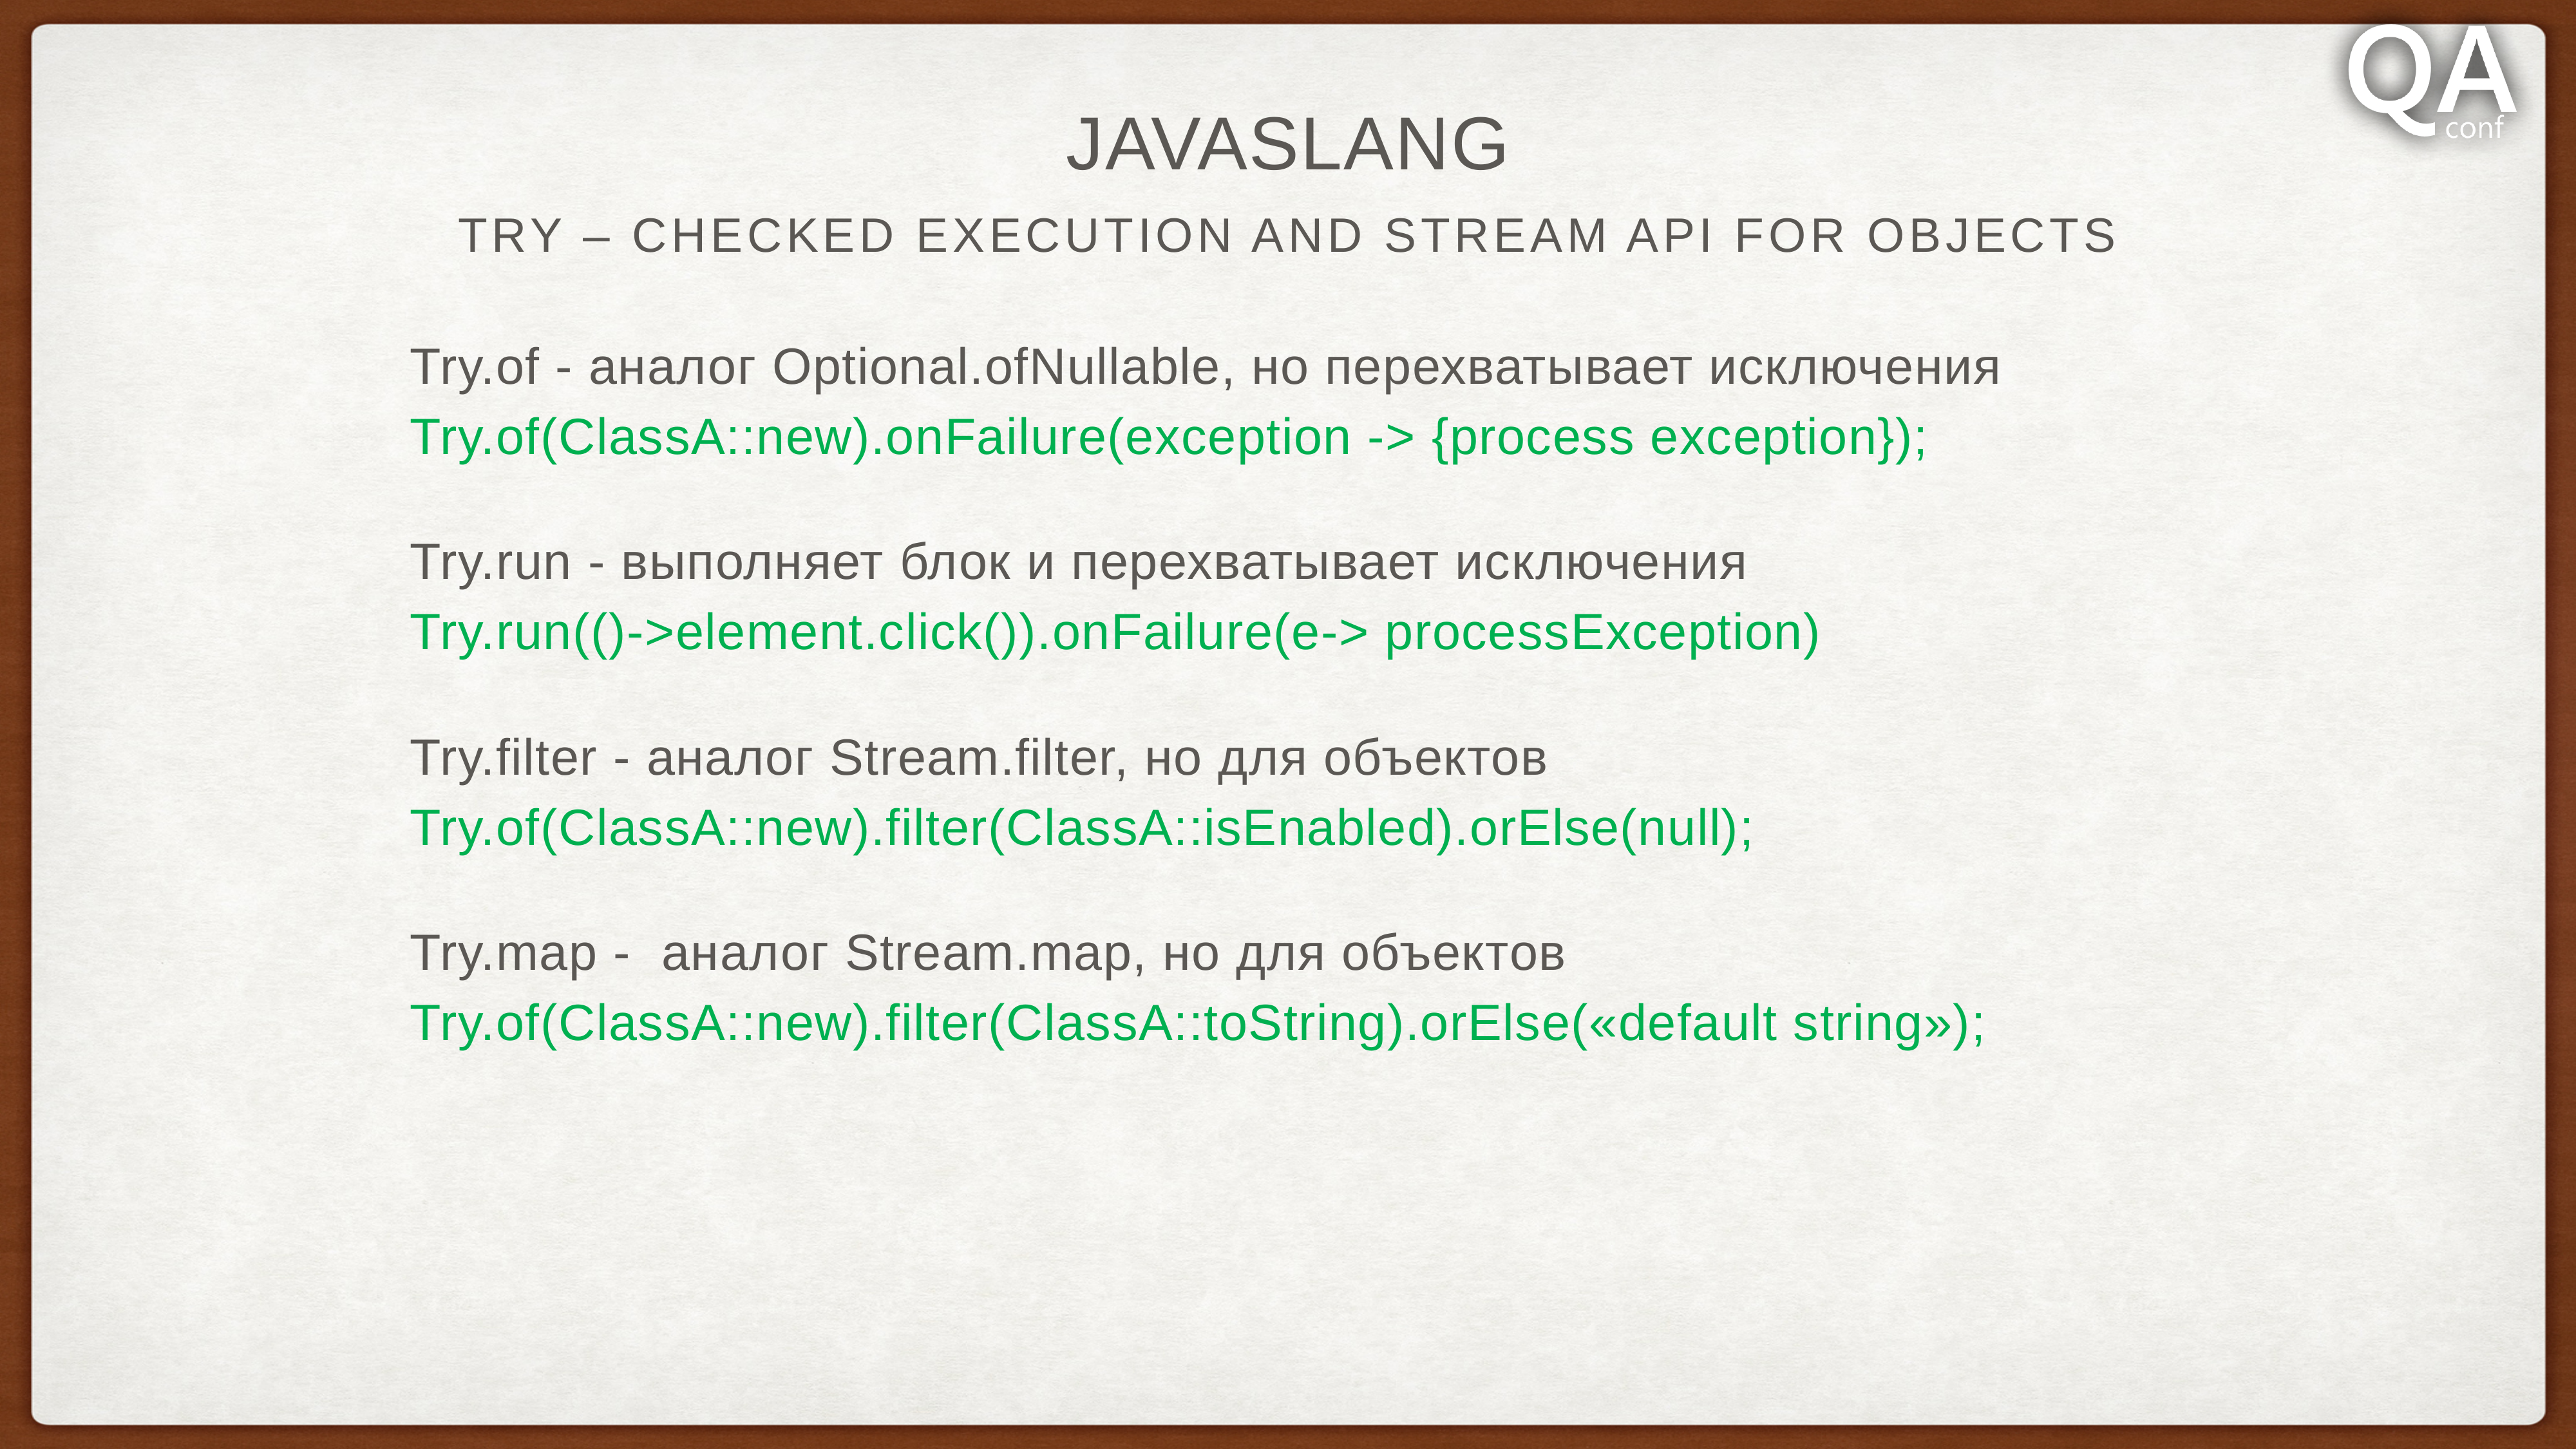

# Javaslang
Try – checked execution and stream api for objects
Try.of - аналог Optional.ofNullable, но перехватывает исключения
Try.of(ClassA::new).onFailure(exception -> {process exception});
Try.run - выполняет блок и перехватывает исключения
Try.run(()->element.click()).onFailure(e-> processException)
Try.filter - аналог Stream.filter, но для объектов
Try.of(ClassA::new).filter(ClassA::isEnabled).orElse(null);
Try.map -  аналог Stream.map, но для объектов
Try.of(ClassA::new).filter(ClassA::toString).orElse(«default string»);